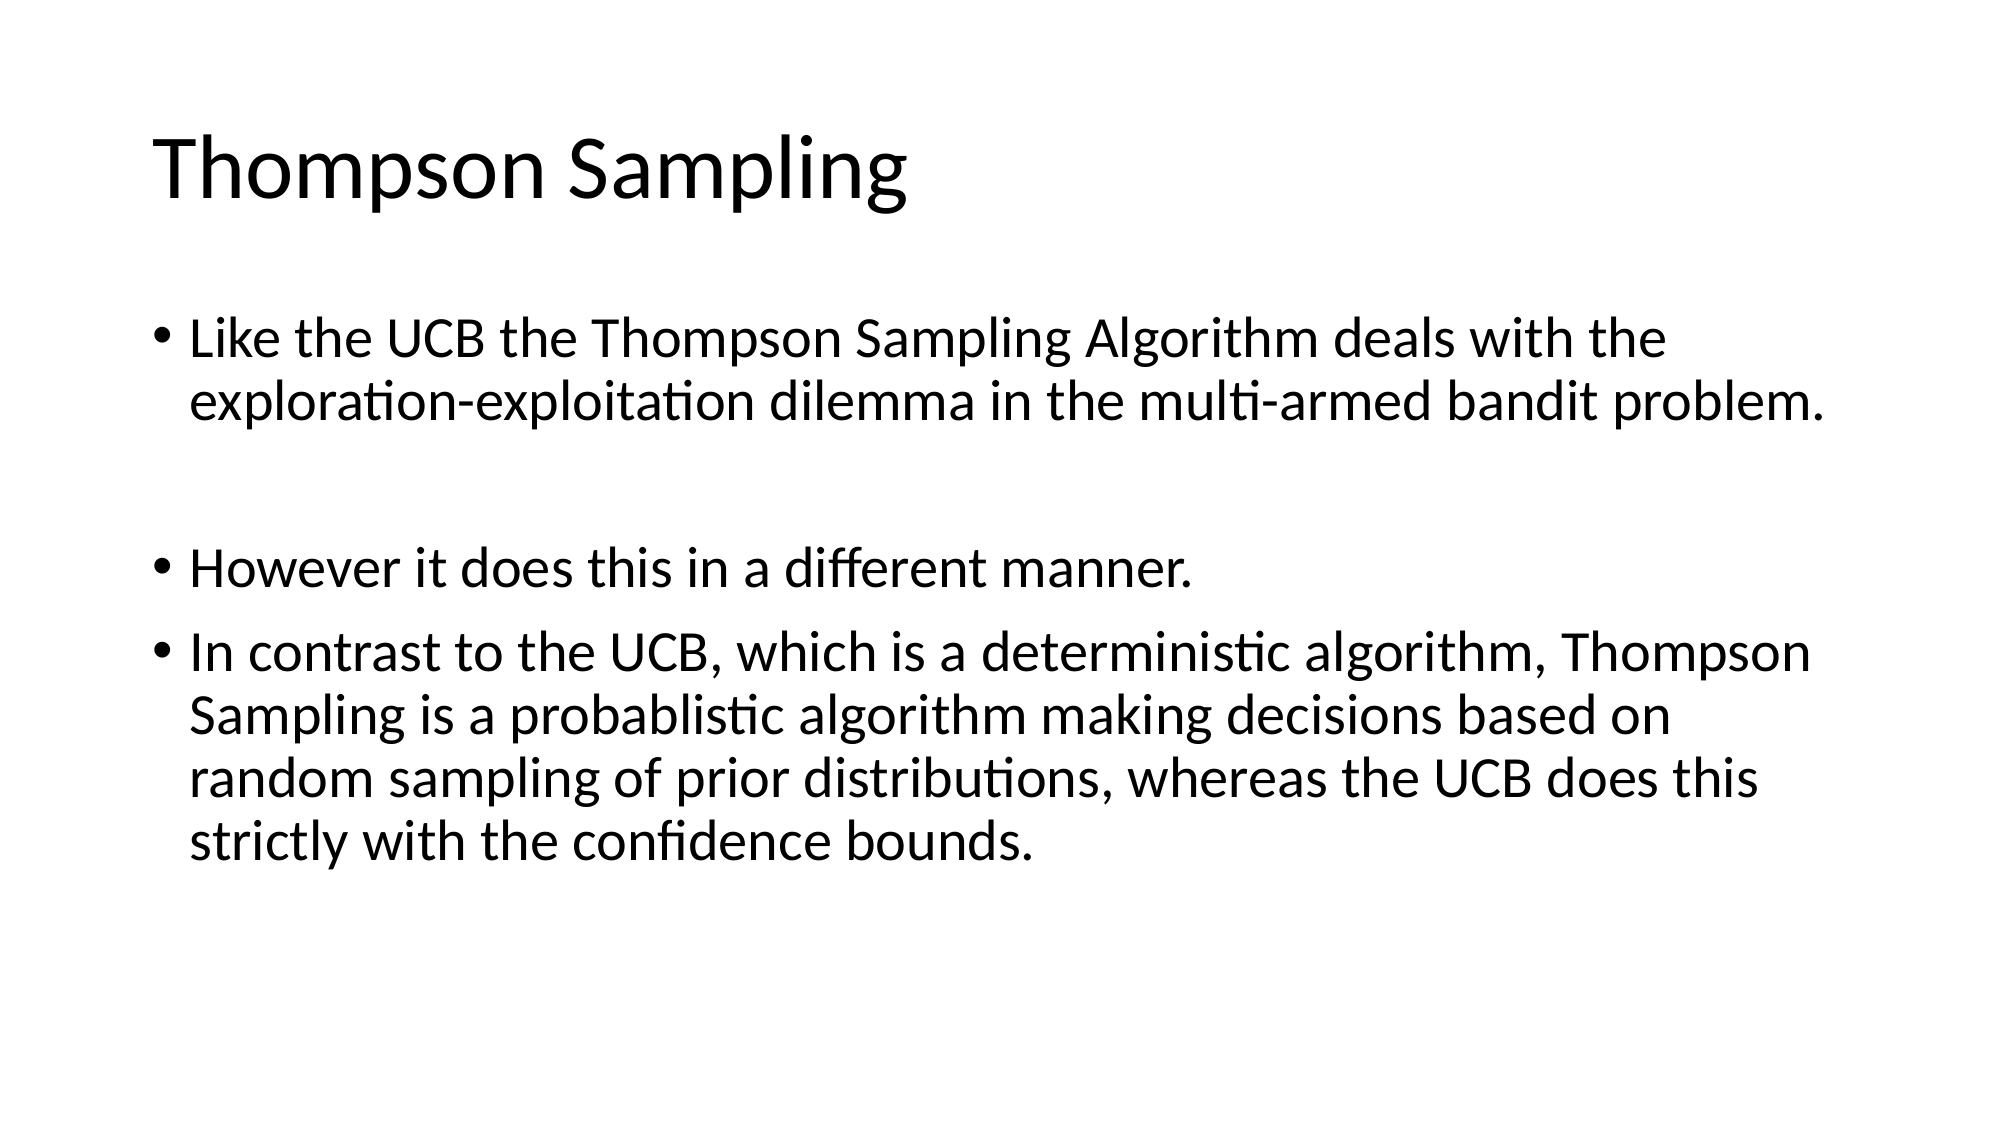

# Thompson Sampling
Like the UCB the Thompson Sampling Algorithm deals with the exploration-exploitation dilemma in the multi-armed bandit problem.

However it does this in a different manner.
In contrast to the UCB, which is a deterministic algorithm, Thompson Sampling is a probablistic algorithm making decisions based on random sampling of prior distributions, whereas the UCB does this strictly with the confidence bounds.